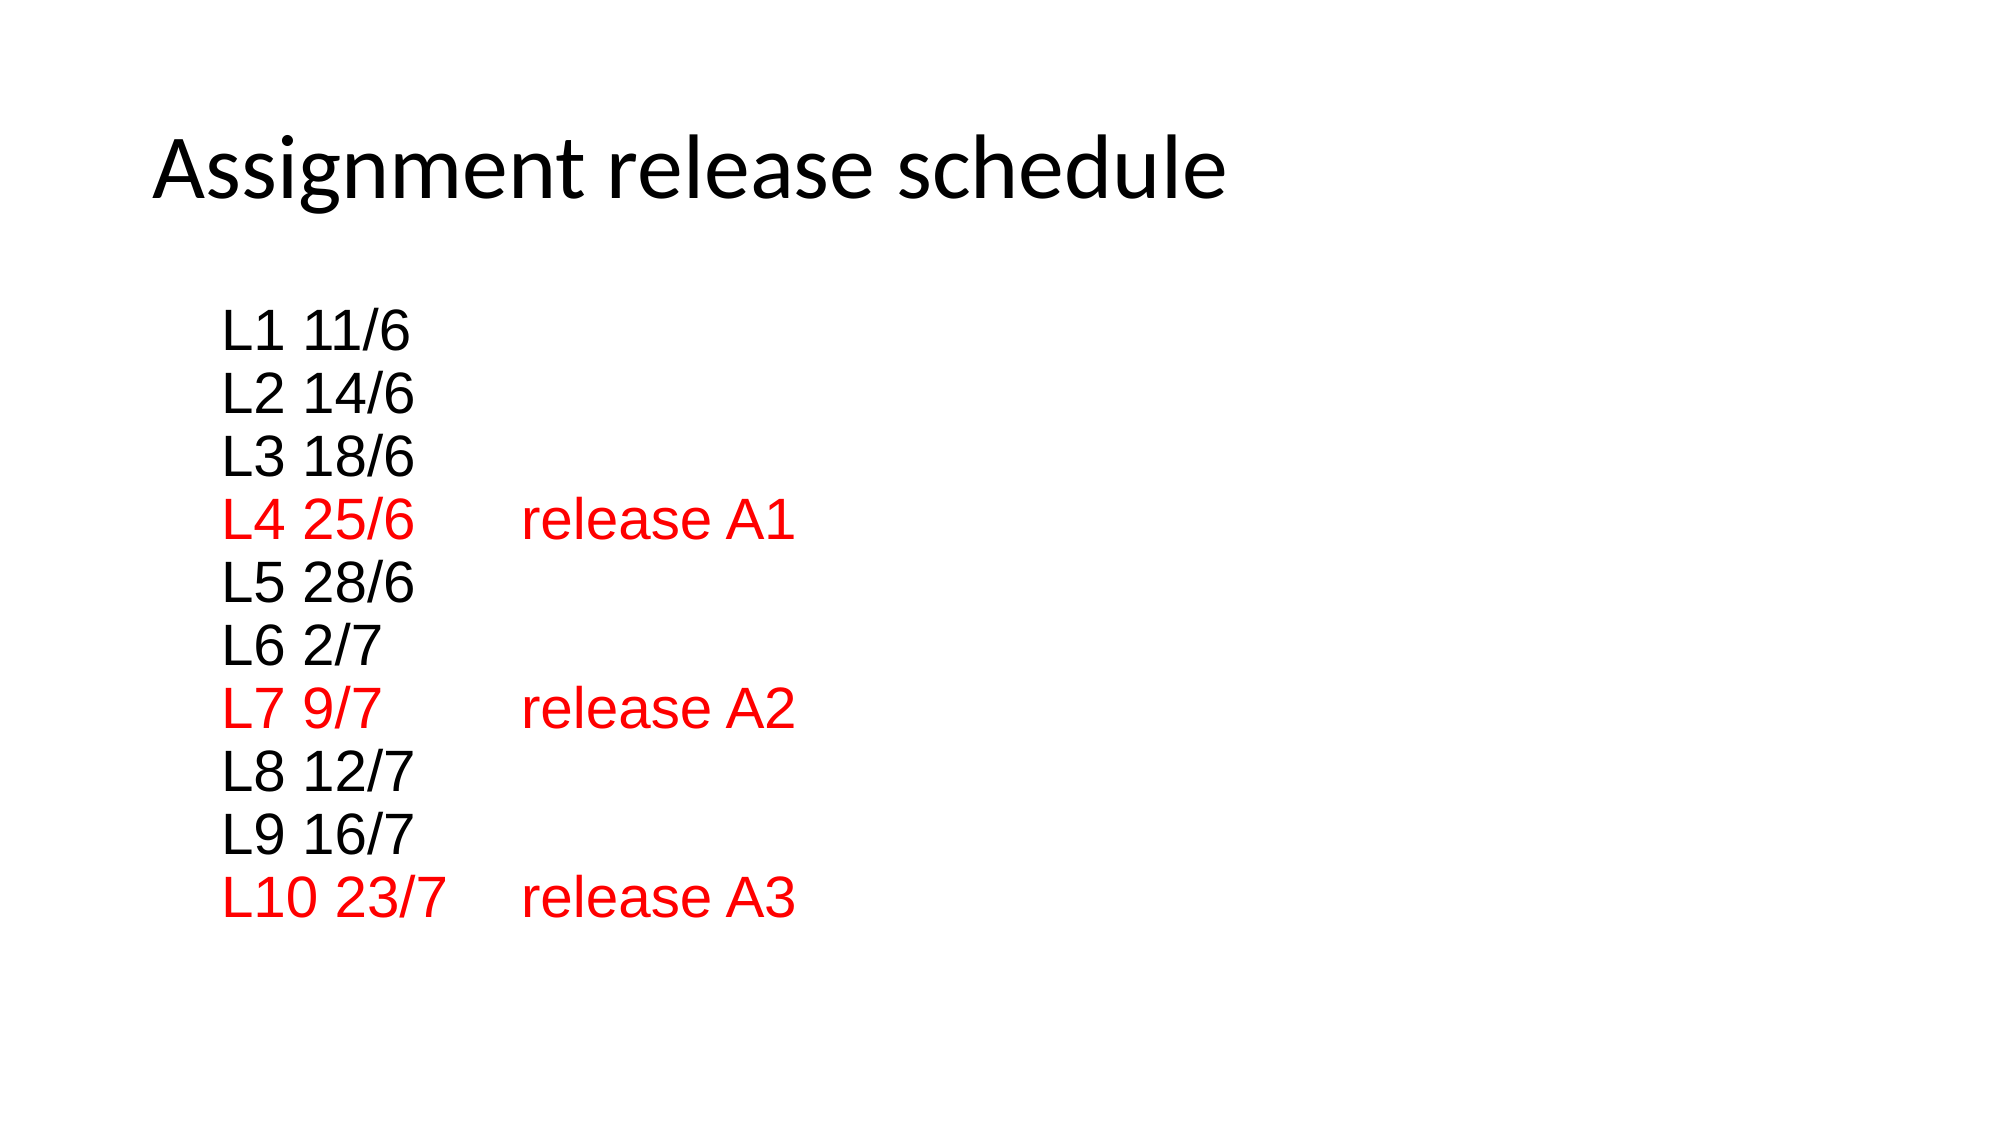

# Assignment release schedule
L1 11/6
L2 14/6
L3 18/6
L4 25/6 	release A1
L5 28/6
L6 2/7
L7 9/7 	release A2
L8 12/7
L9 16/7
L10 23/7 	release A3